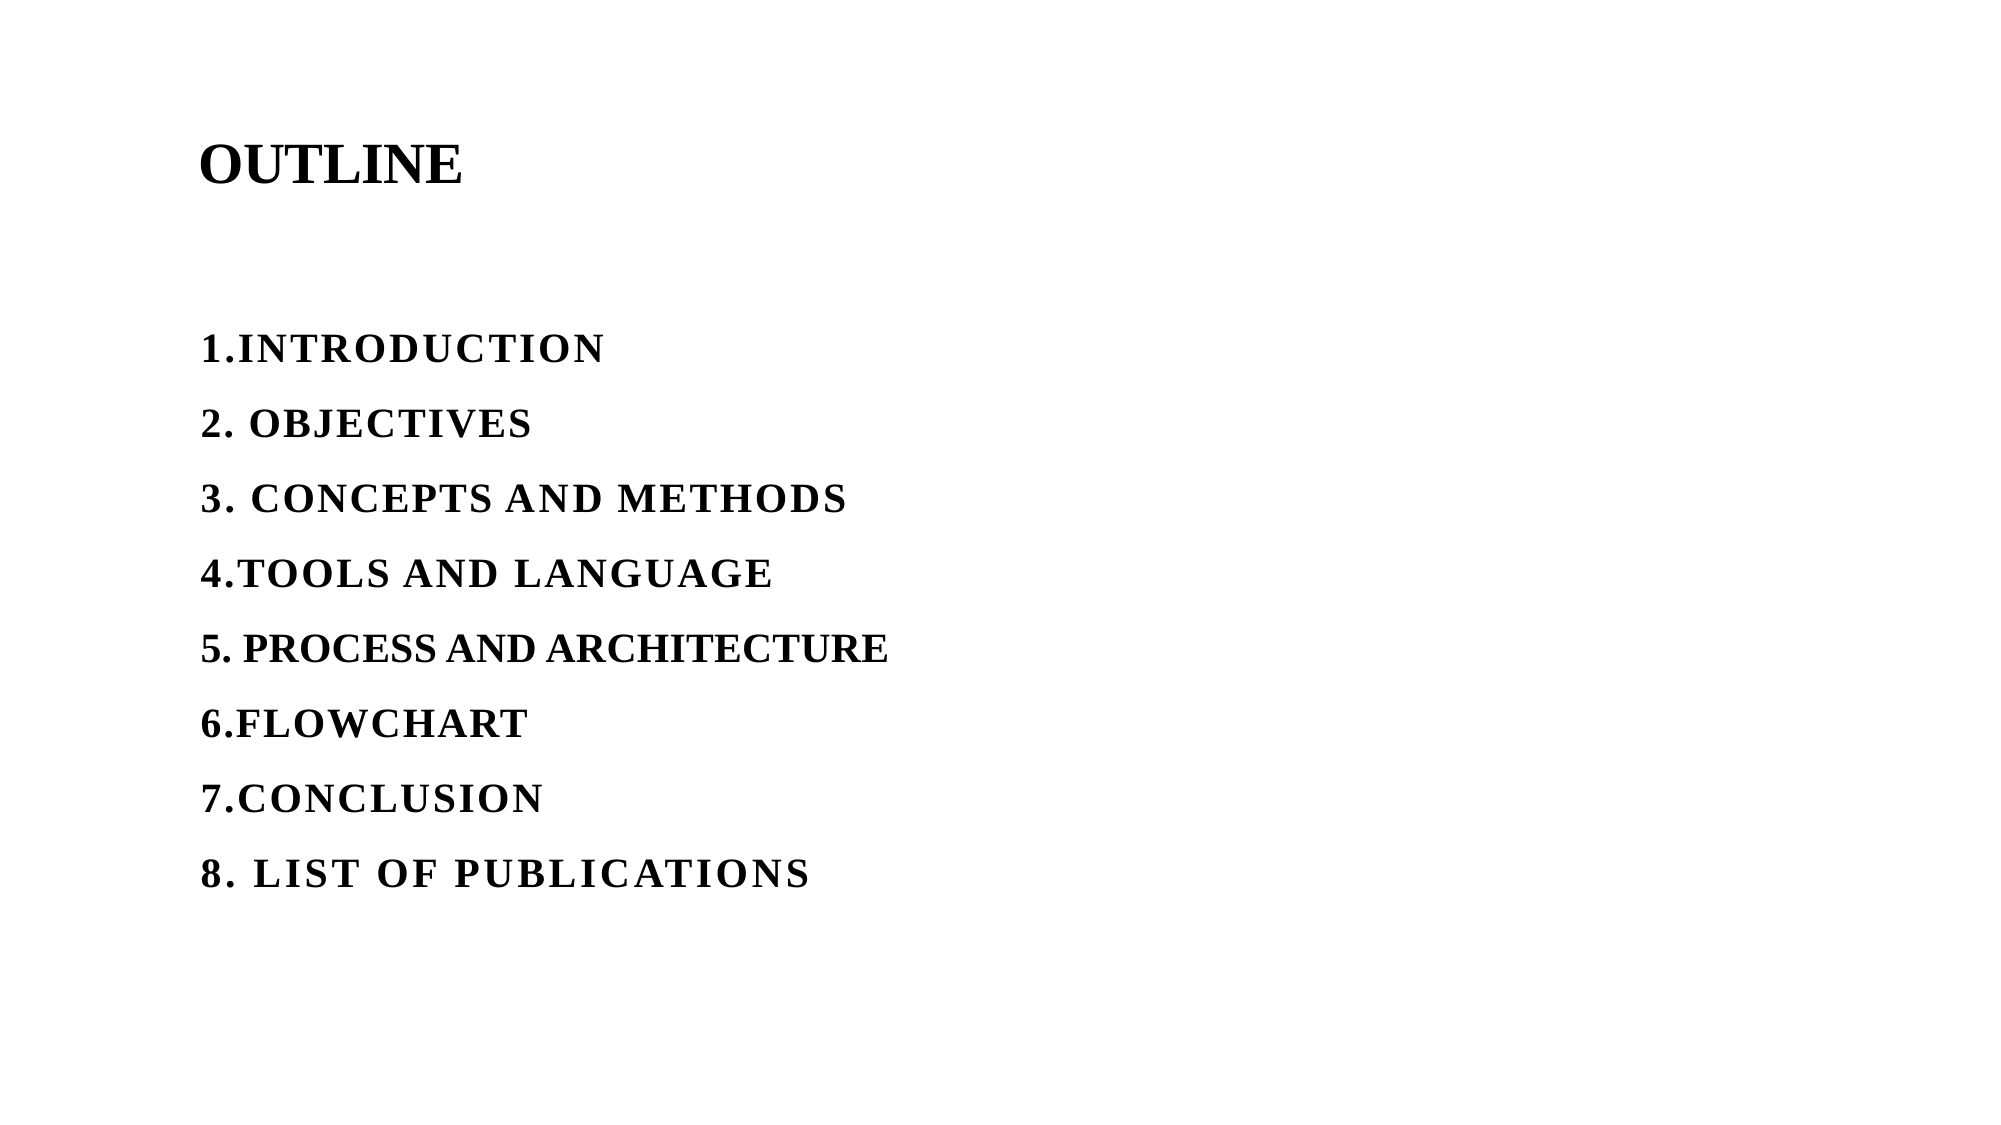

OUTLINE
1.INTRODUCTION
2. OBJECTIVES
3. CONCEPTS AND METHODS
4.TOOLS AND LANGUAGE
5. PROCESS AND ARCHITECTURE
6.FLOWCHART
7.CONCLUSION
8. LIST OF PUBLICATIONS